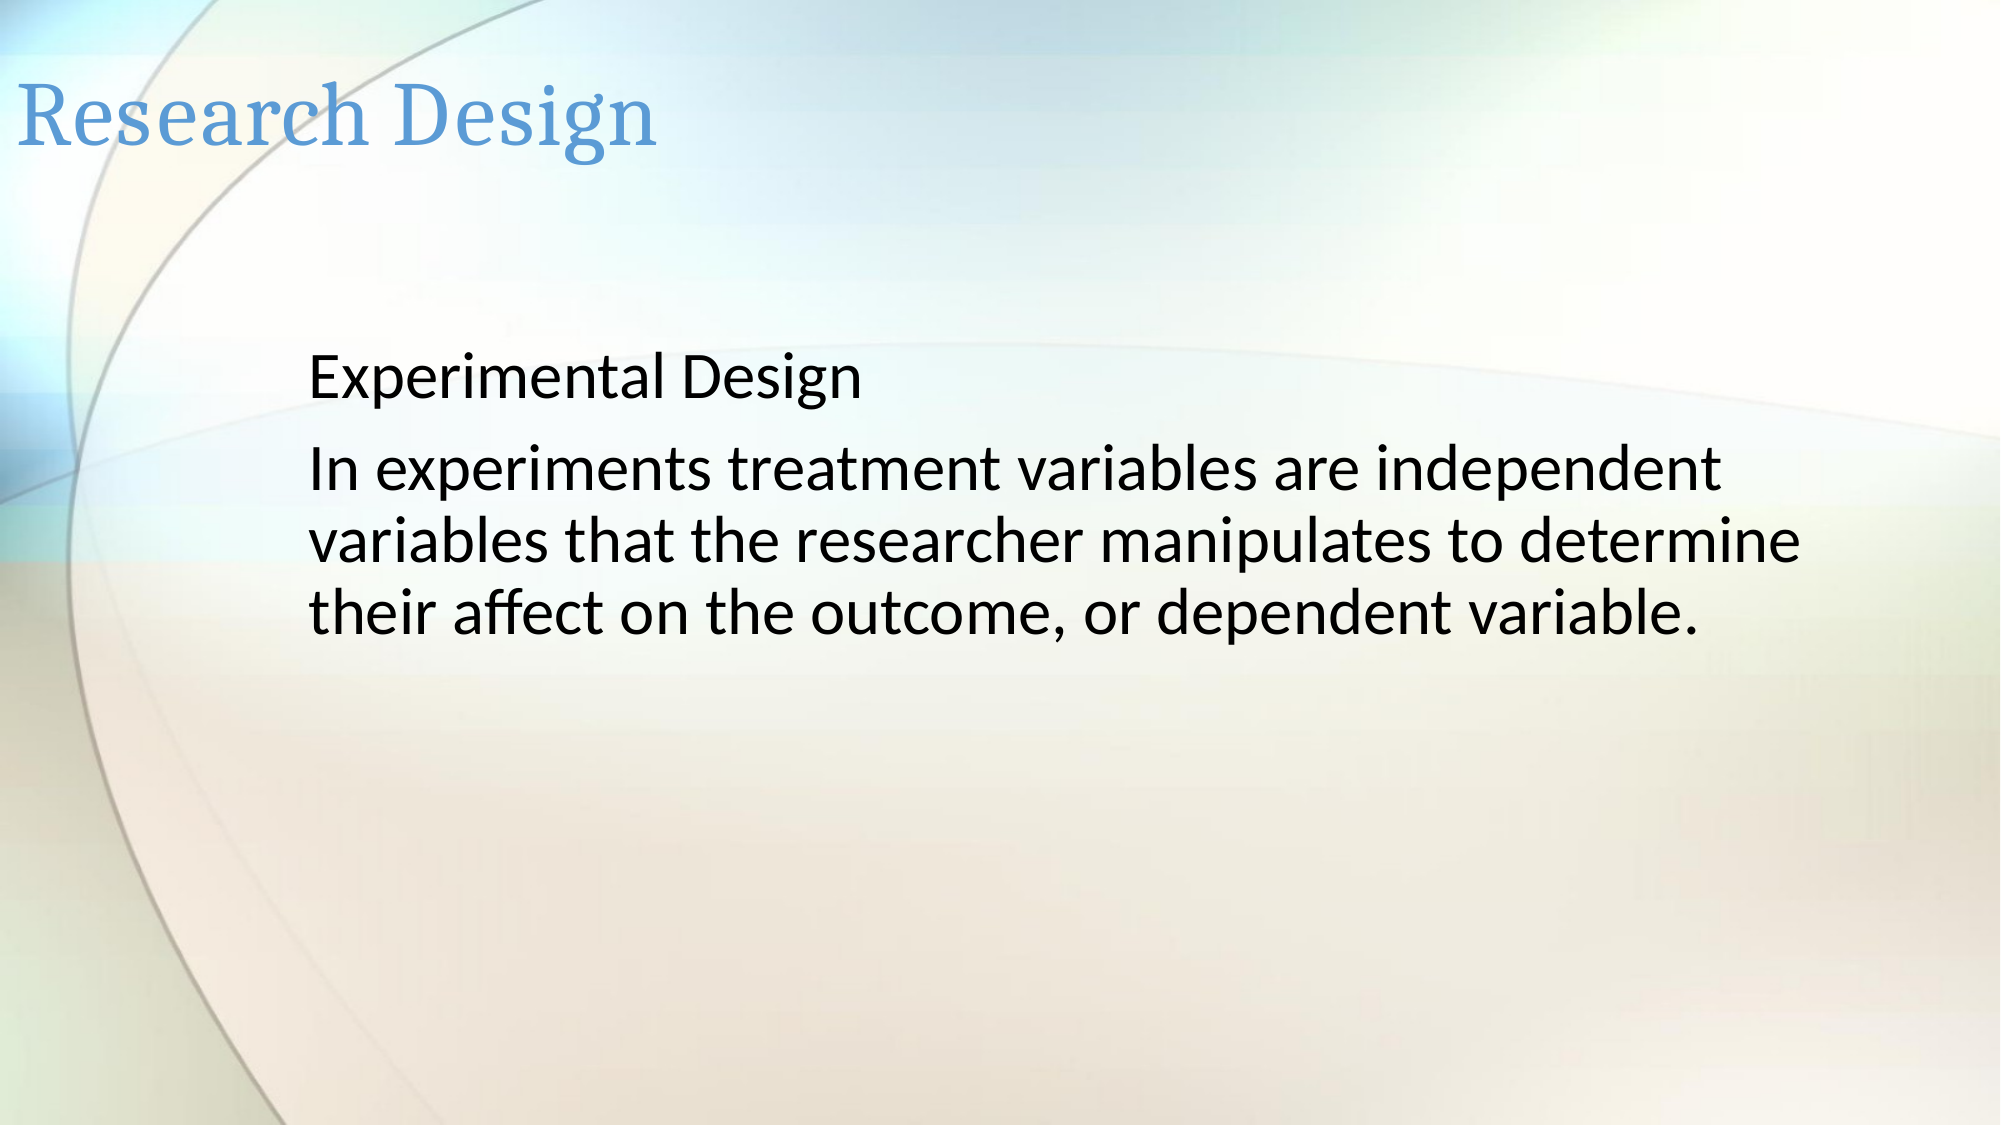

# Research Design
Experimental Design
In experiments treatment variables are independent variables that the researcher manipulates to determine their affect on the outcome, or dependent variable.